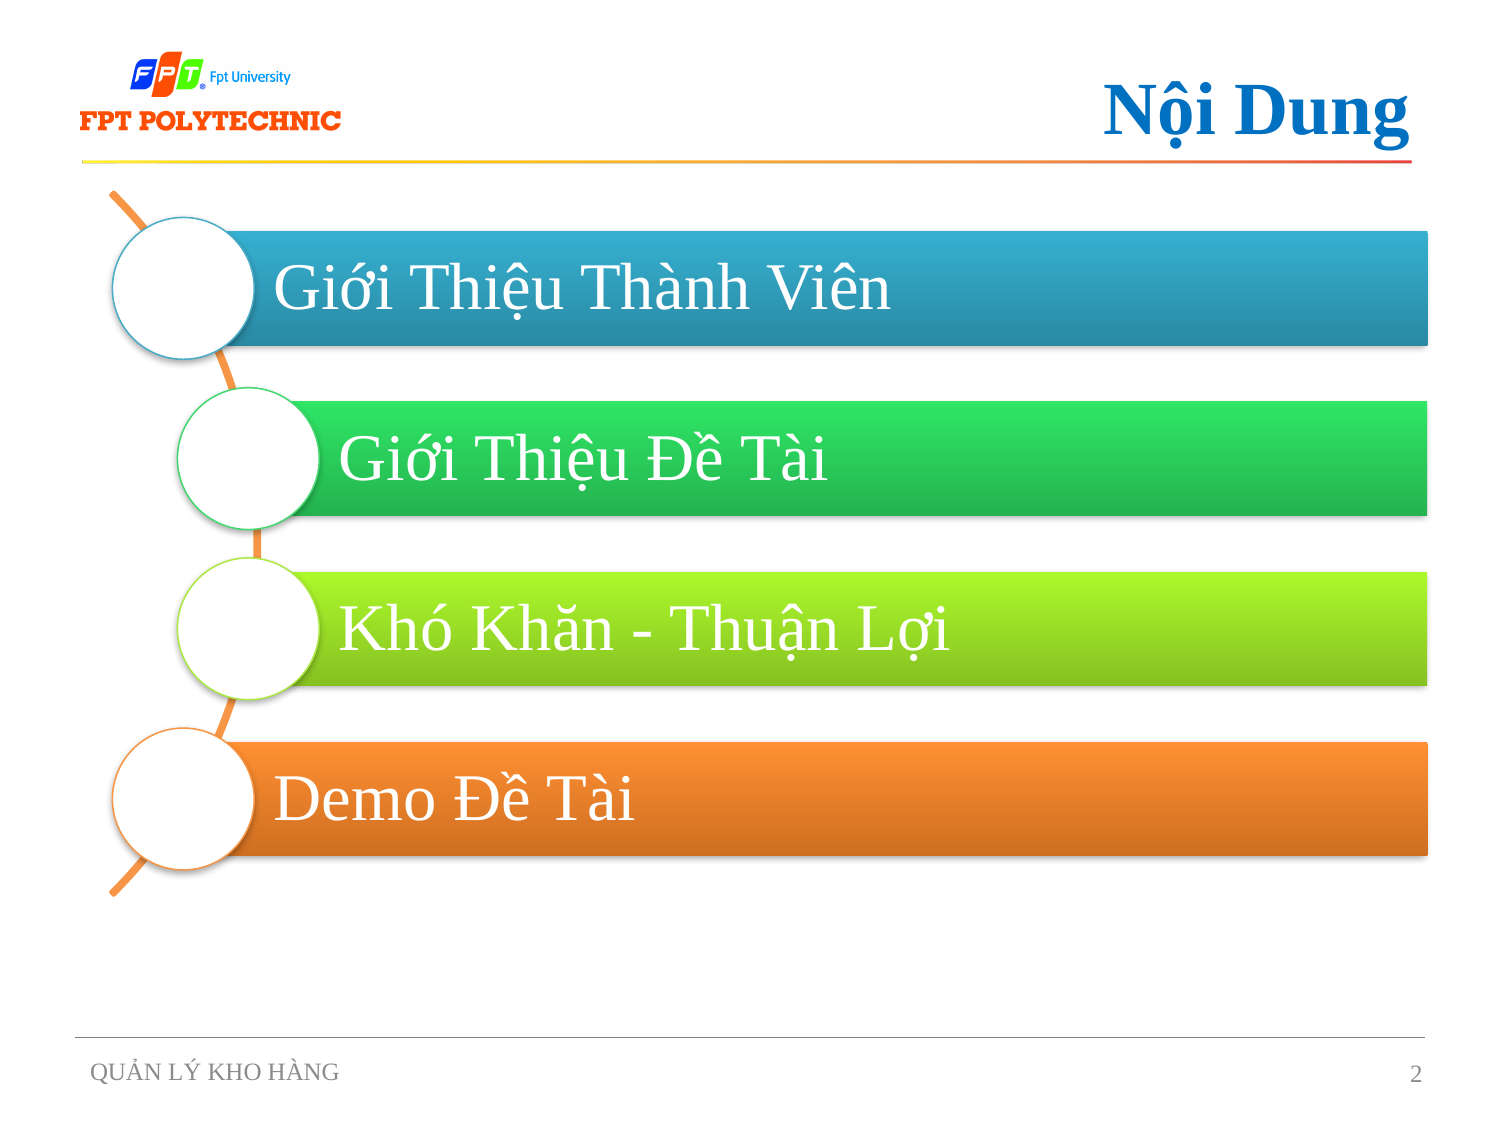

# Nội Dung
Giới Thiệu Thành Viên
Giới Thiệu Đề Tài
Khó Khăn - Thuận Lợi
Demo Đề Tài
QUẢN LÝ KHO HÀNG
2